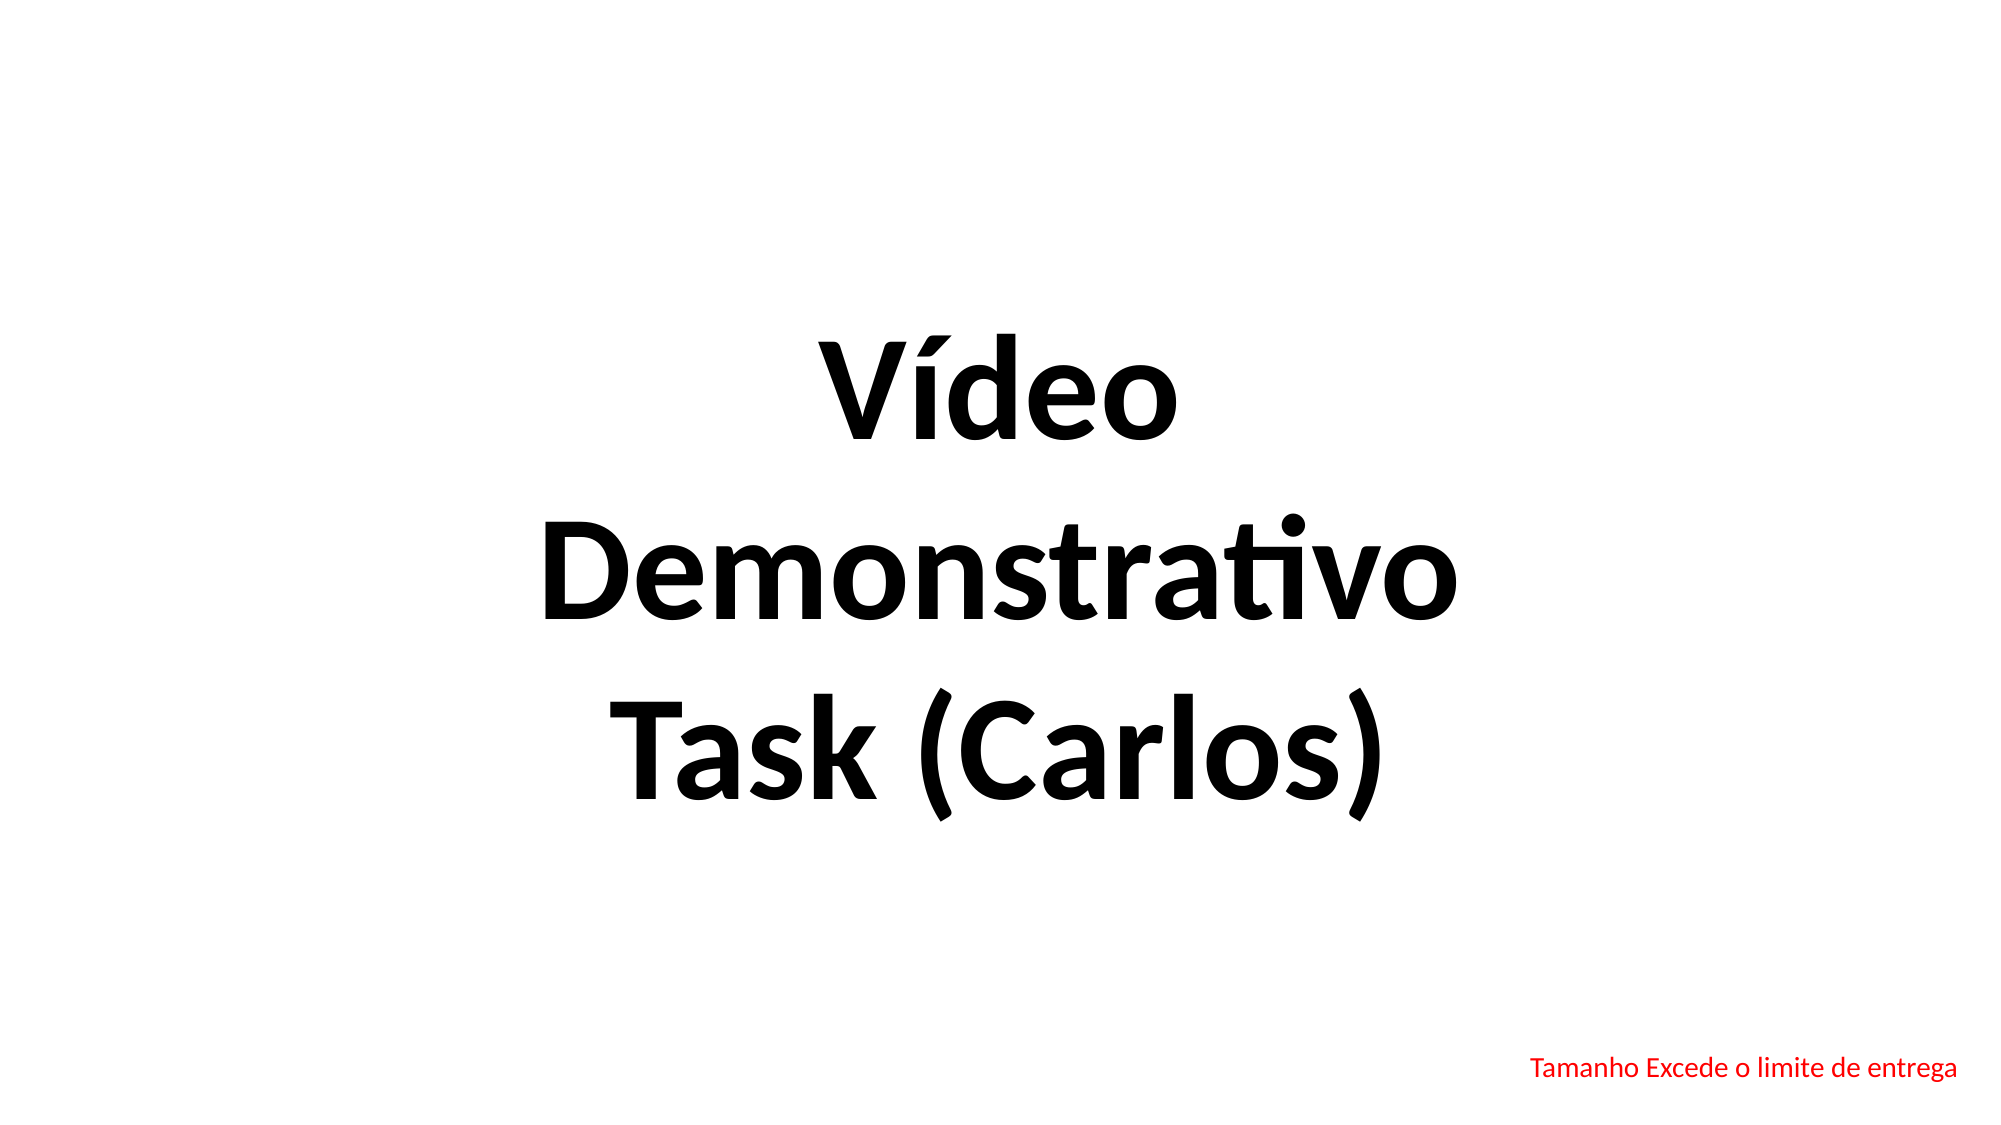

Vídeo Demonstrativo Task (Carlos)
Tamanho Excede o limite de entrega